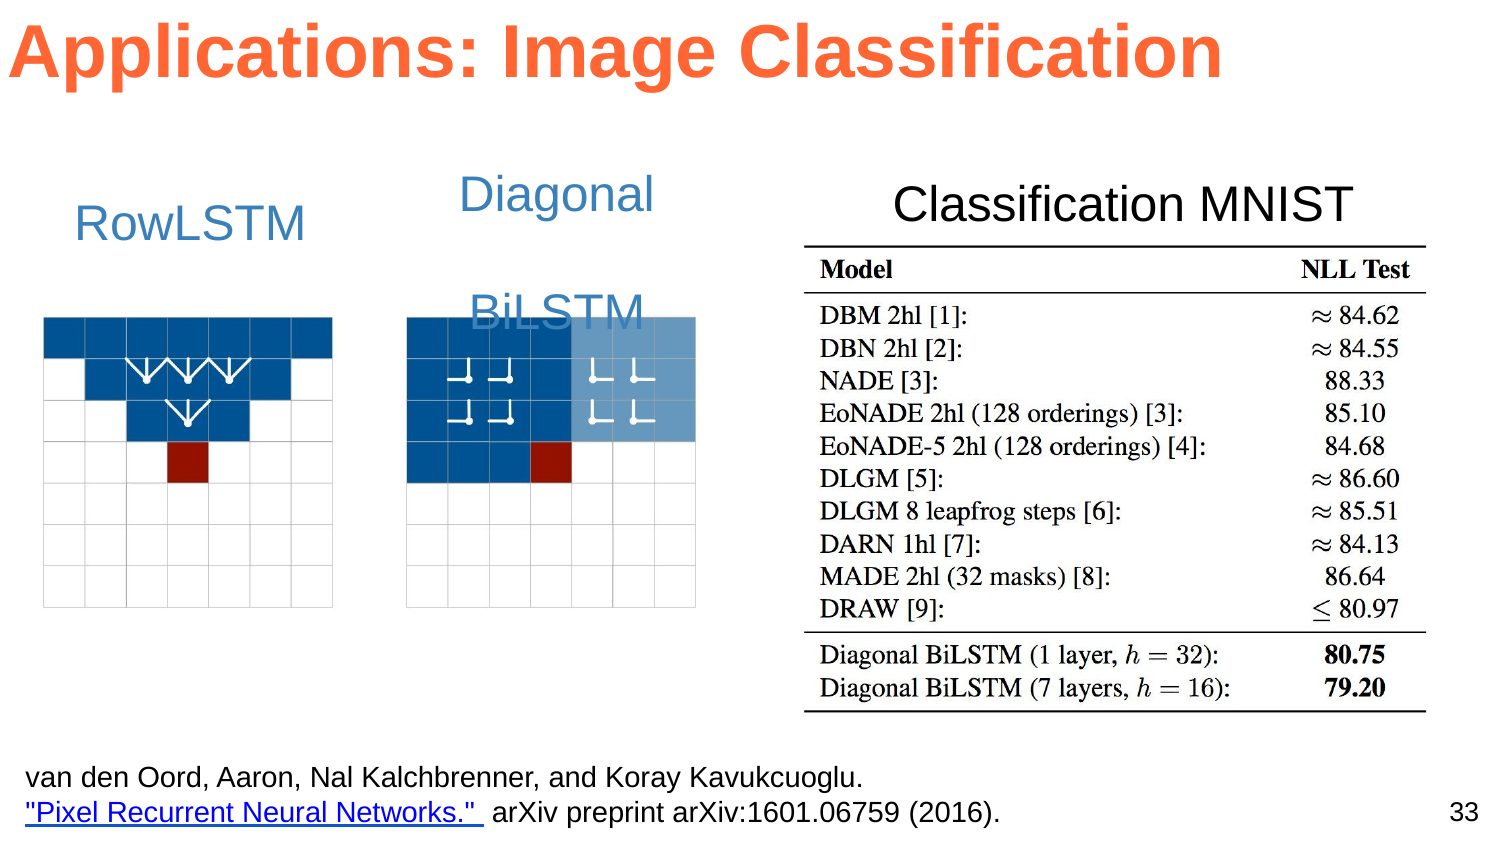

# Applications: Image Classification
Diagonal  BiLSTM
Classification MNIST
RowLSTM

van den Oord, Aaron, Nal Kalchbrenner, and Koray Kavukcuoglu. "Pixel Recurrent Neural Networks."  arXiv preprint arXiv:1601.06759 (2016).
33